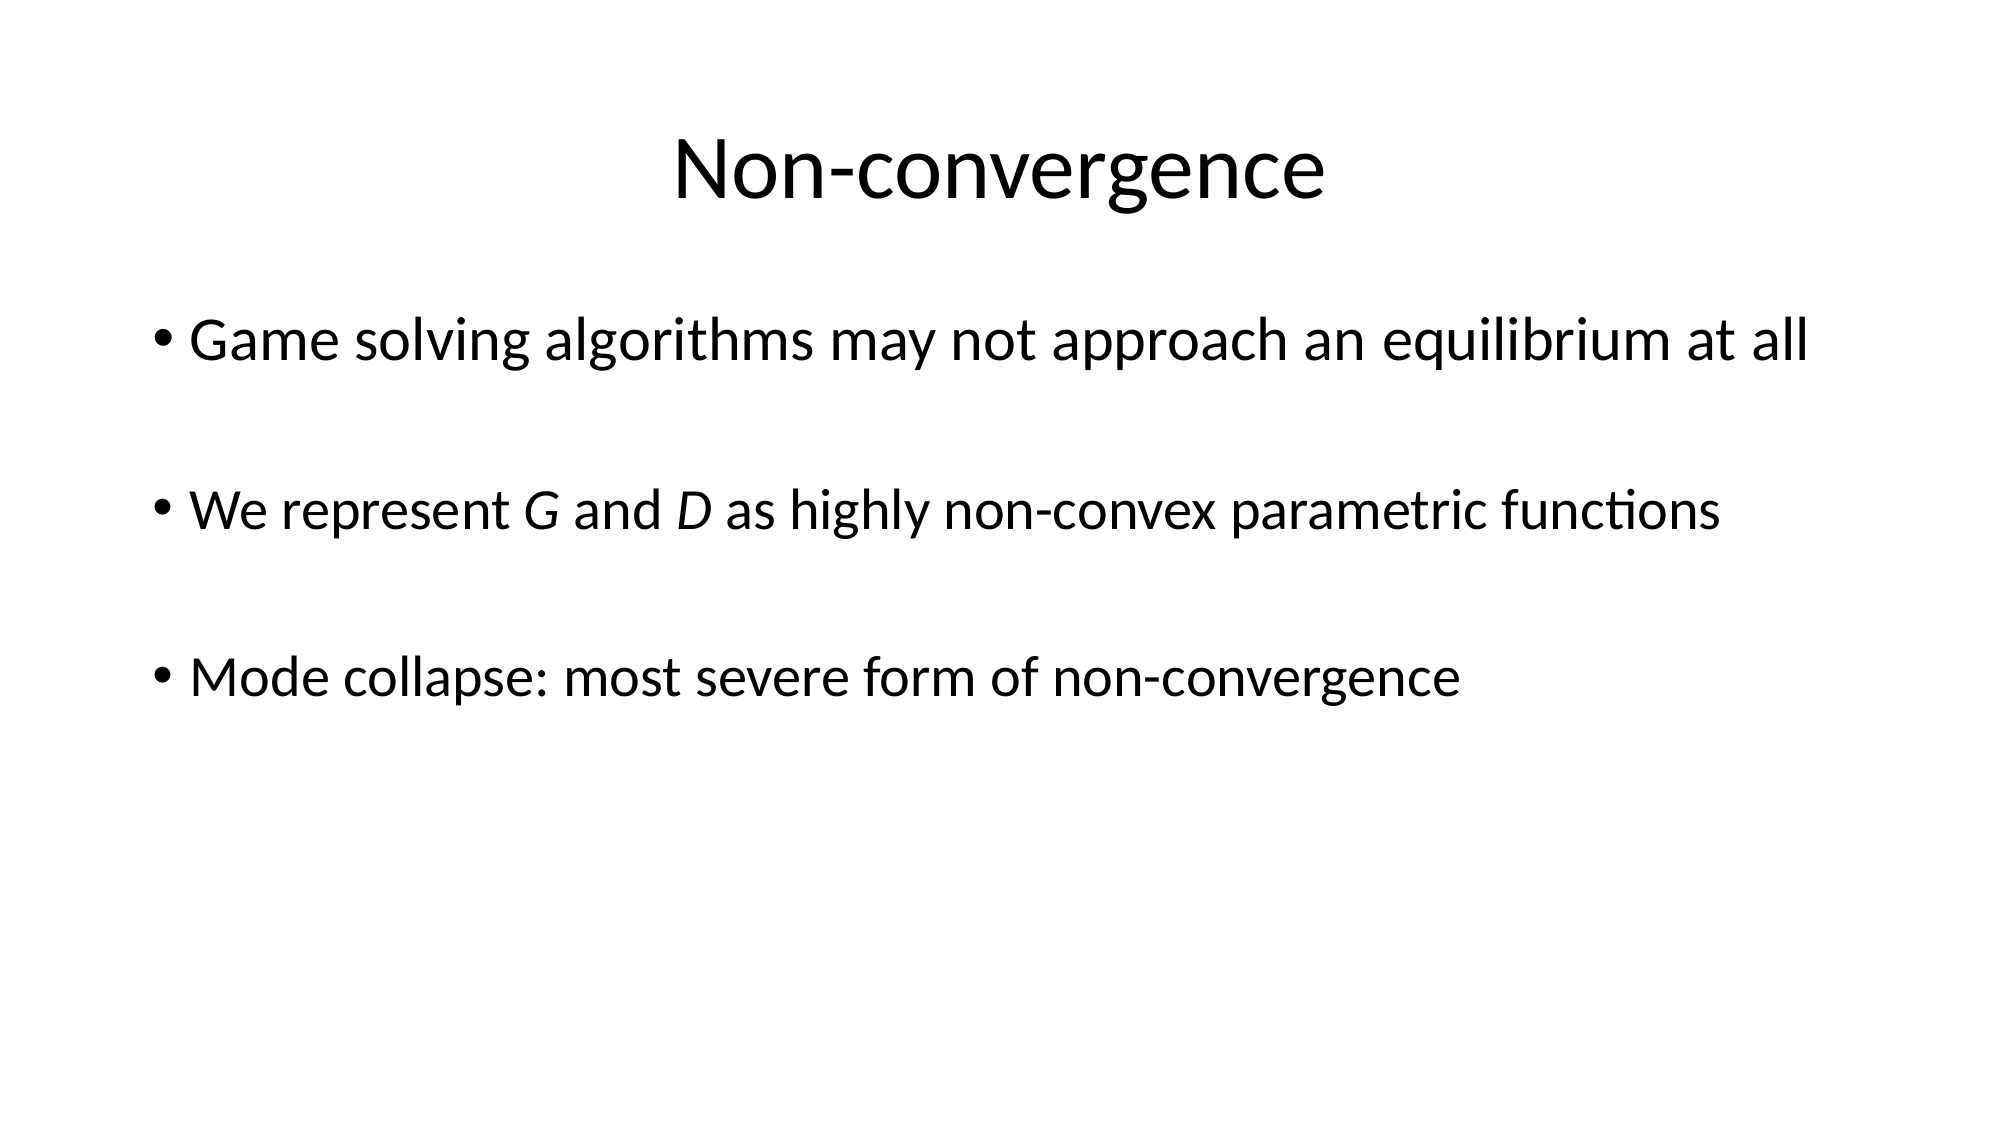

# Non-convergence
Game solving algorithms may not approach an equilibrium at all

We represent G and D as highly non-convex parametric functions

Mode collapse: most severe form of non-convergence